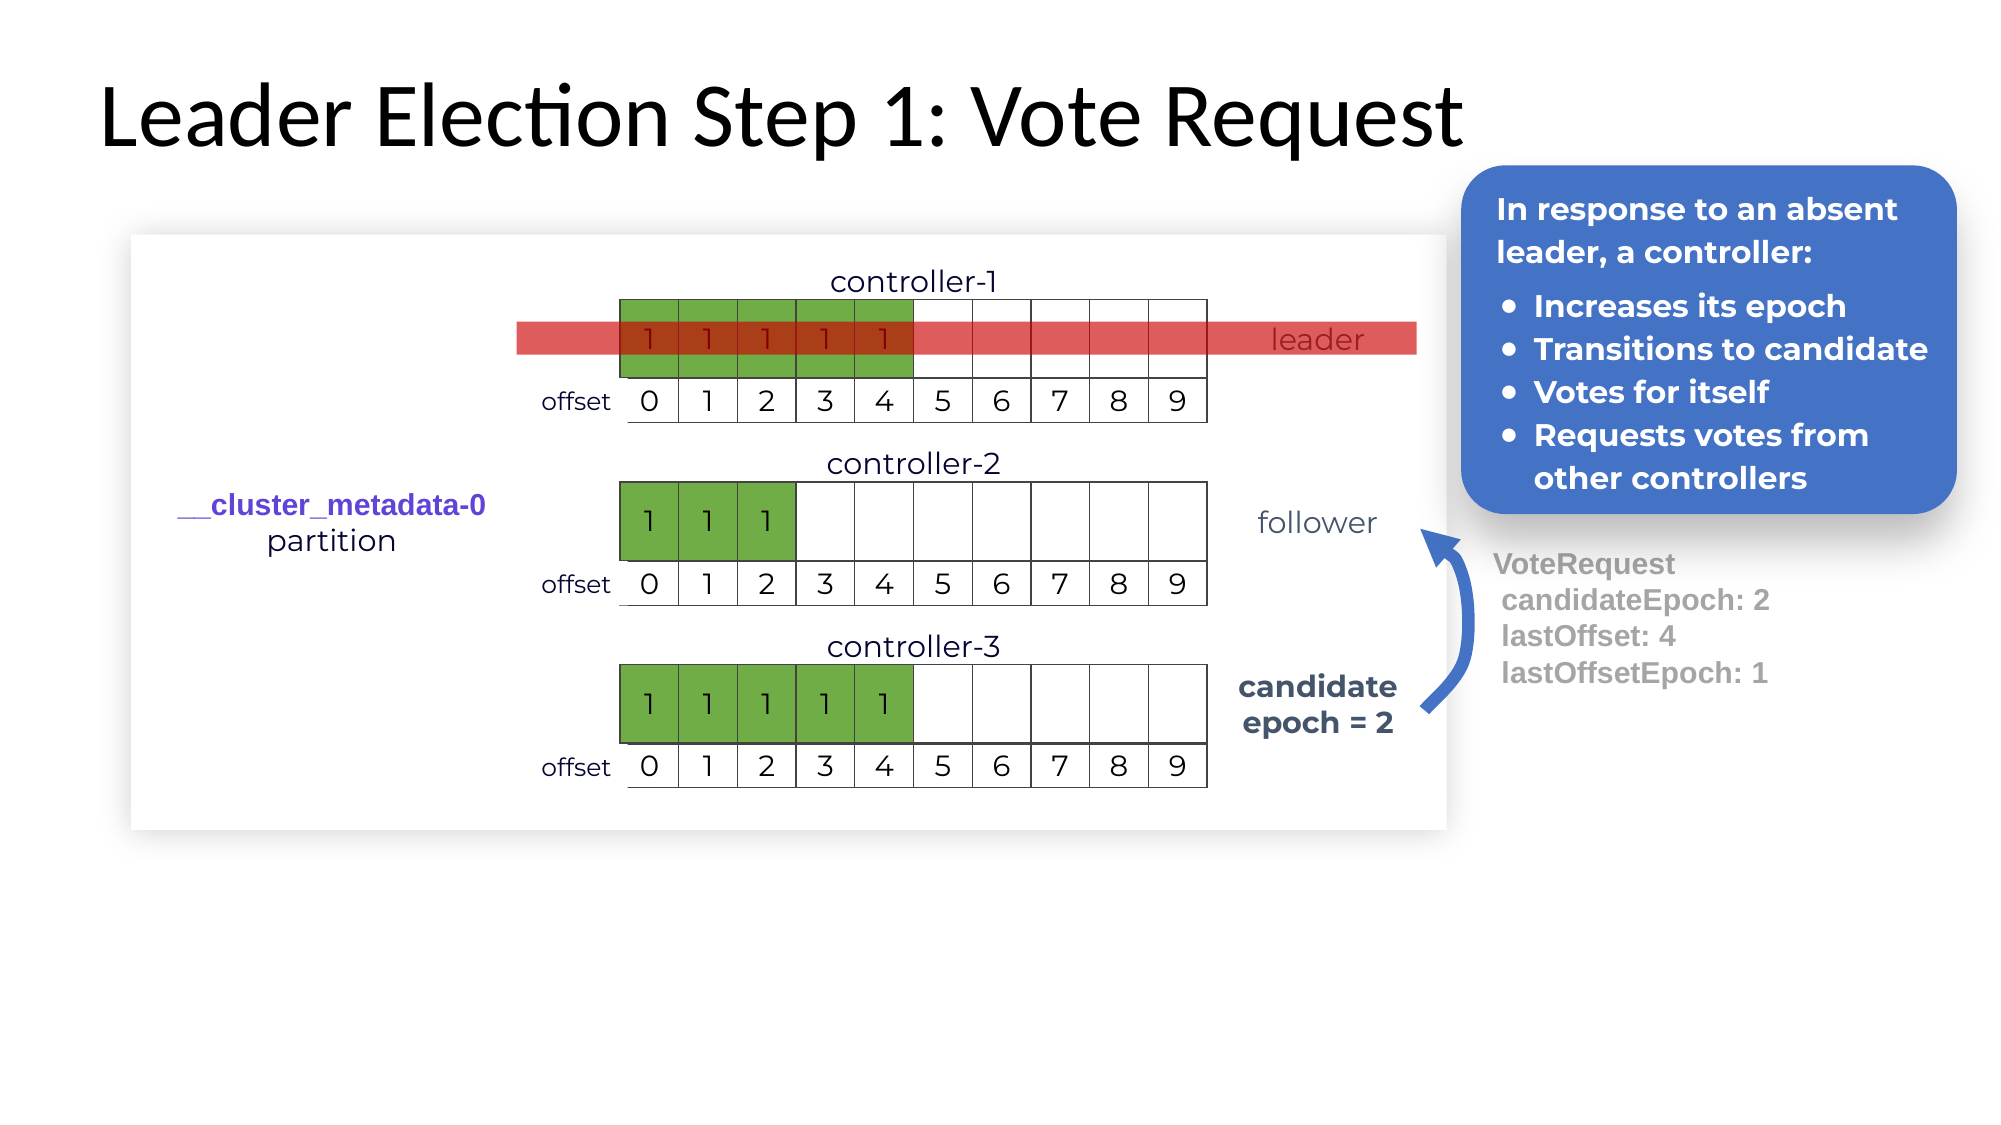

# Leader Election Step 1: Vote Request
In response to an absent leader, a controller:
Increases its epoch
Transitions to candidate
Votes for itself
Requests votes from other controllers

controller-1
| 1 | 1 | 1 | 1 | 1 |  |  |  |  |  |
| --- | --- | --- | --- | --- | --- | --- | --- | --- | --- |
leader

offset
| 0 | 1 | 2 | 3 | 4 | 5 | 6 | 7 | 8 | 9 |
| --- | --- | --- | --- | --- | --- | --- | --- | --- | --- |
controller-2
__cluster_metadata-0 partition
| 1 | 1 | 1 |  |  |  |  |  |  |  |
| --- | --- | --- | --- | --- | --- | --- | --- | --- | --- |
follower

VoteRequest
 candidateEpoch: 2
 lastOffset: 4
 lastOffsetEpoch: 1
offset
| 0 | 1 | 2 | 3 | 4 | 5 | 6 | 7 | 8 | 9 |
| --- | --- | --- | --- | --- | --- | --- | --- | --- | --- |
controller-3
| 1 | 1 | 1 | 1 | 1 |  |  |  |  |  |
| --- | --- | --- | --- | --- | --- | --- | --- | --- | --- |
candidate
epoch = 2
offset
| 0 | 1 | 2 | 3 | 4 | 5 | 6 | 7 | 8 | 9 |
| --- | --- | --- | --- | --- | --- | --- | --- | --- | --- |